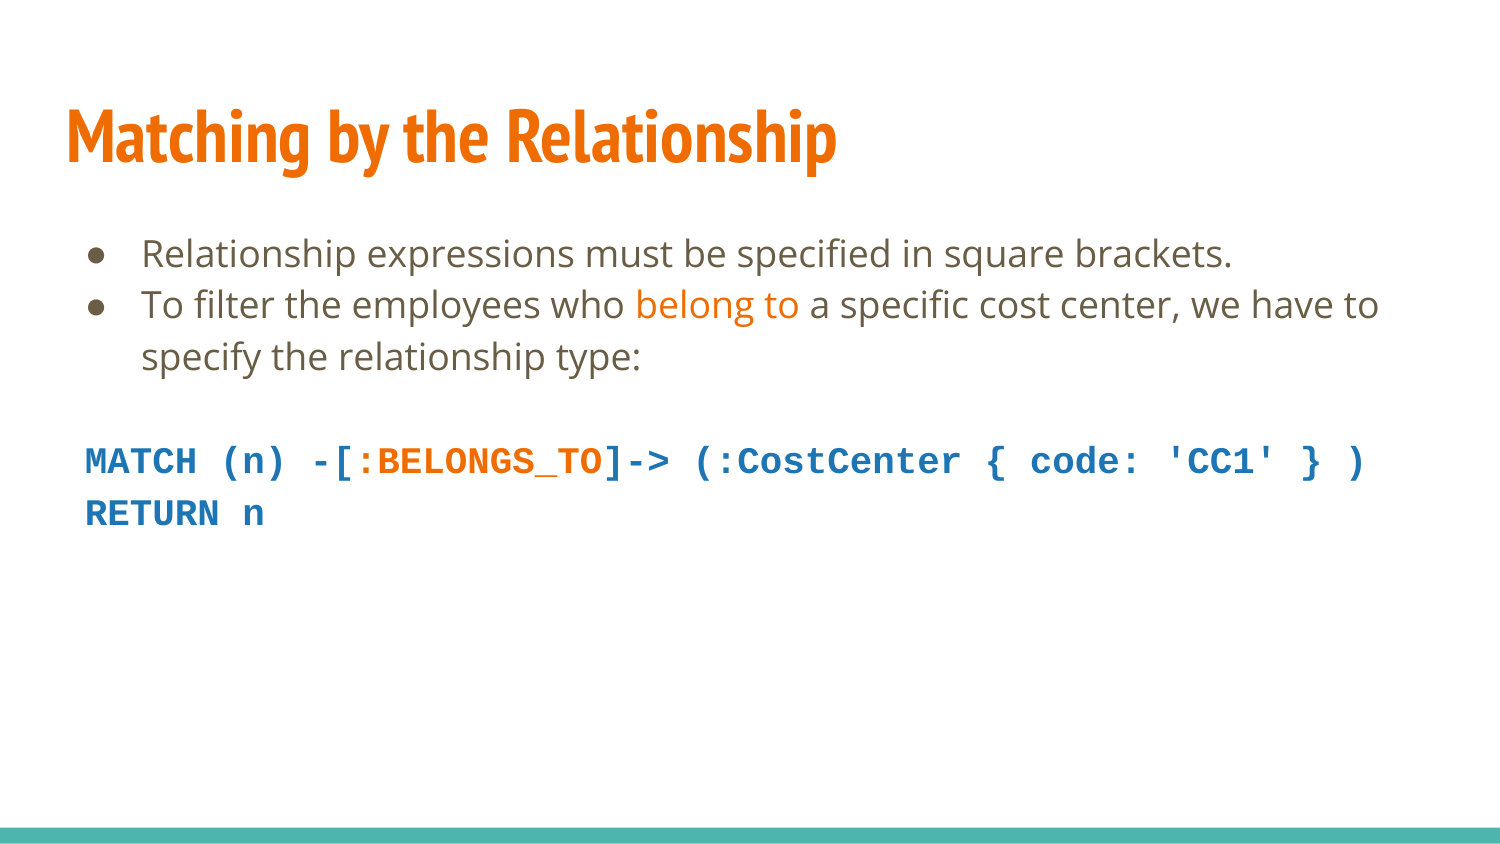

# Matching by the Relationship
Relationship expressions must be specified in square brackets.
To filter the employees who belong to a specific cost center, we have to specify the relationship type:

MATCH (n) -[:BELONGS_TO]-> (:CostCenter { code: 'CC1' } )
RETURN n